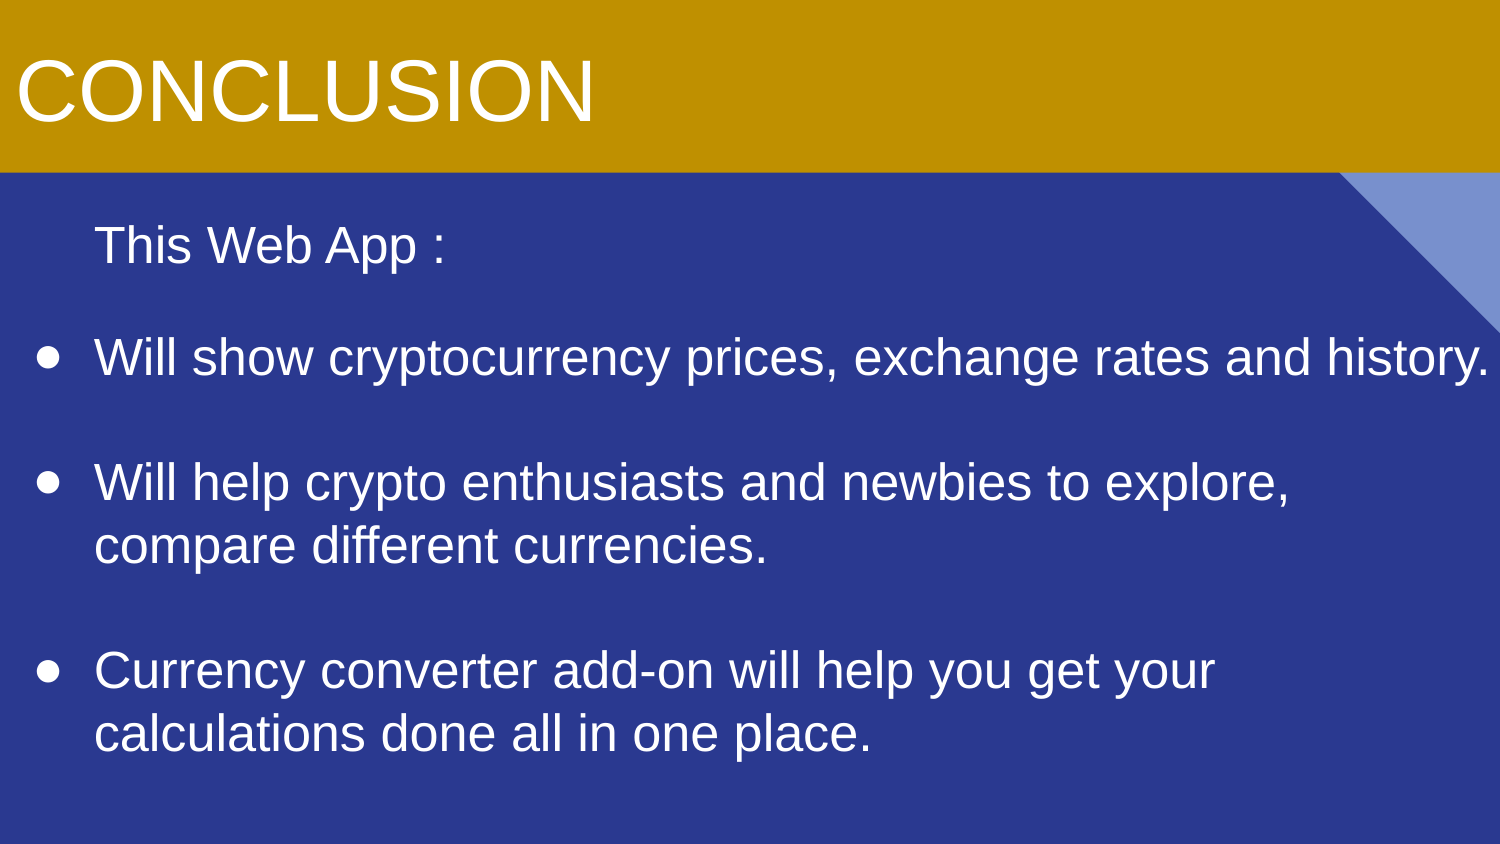

# CONCLUSION

This Web App :

Will show cryptocurrency prices, exchange rates and history.

Will help crypto enthusiasts and newbies to explore, compare different currencies.

Currency converter add-on will help you get your calculations done all in one place.